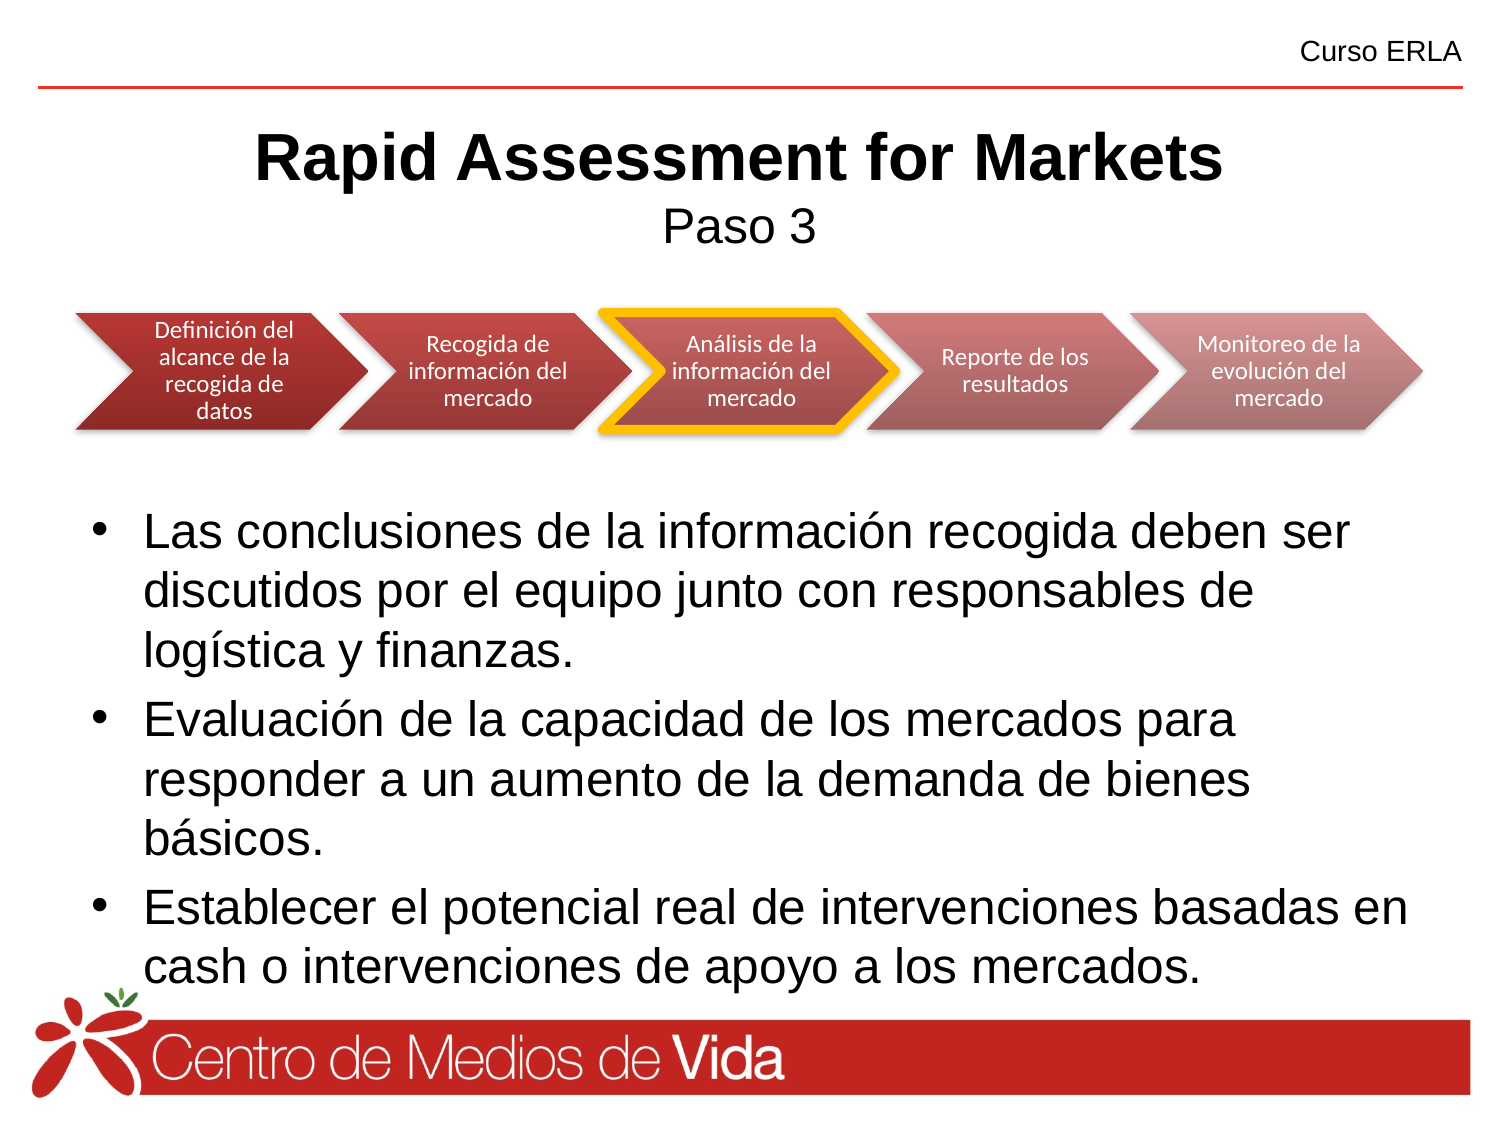

# Rapid Assessment for Markets Paso 3
Definición del alcance de la recogida de datos
Recogida de información del mercado
Análisis de la información del mercado
Reporte de los resultados
Monitoreo de la evolución del mercado
Las conclusiones de la información recogida deben ser discutidos por el equipo junto con responsables de logística y finanzas.
Evaluación de la capacidad de los mercados para responder a un aumento de la demanda de bienes básicos.
Establecer el potencial real de intervenciones basadas en cash o intervenciones de apoyo a los mercados.